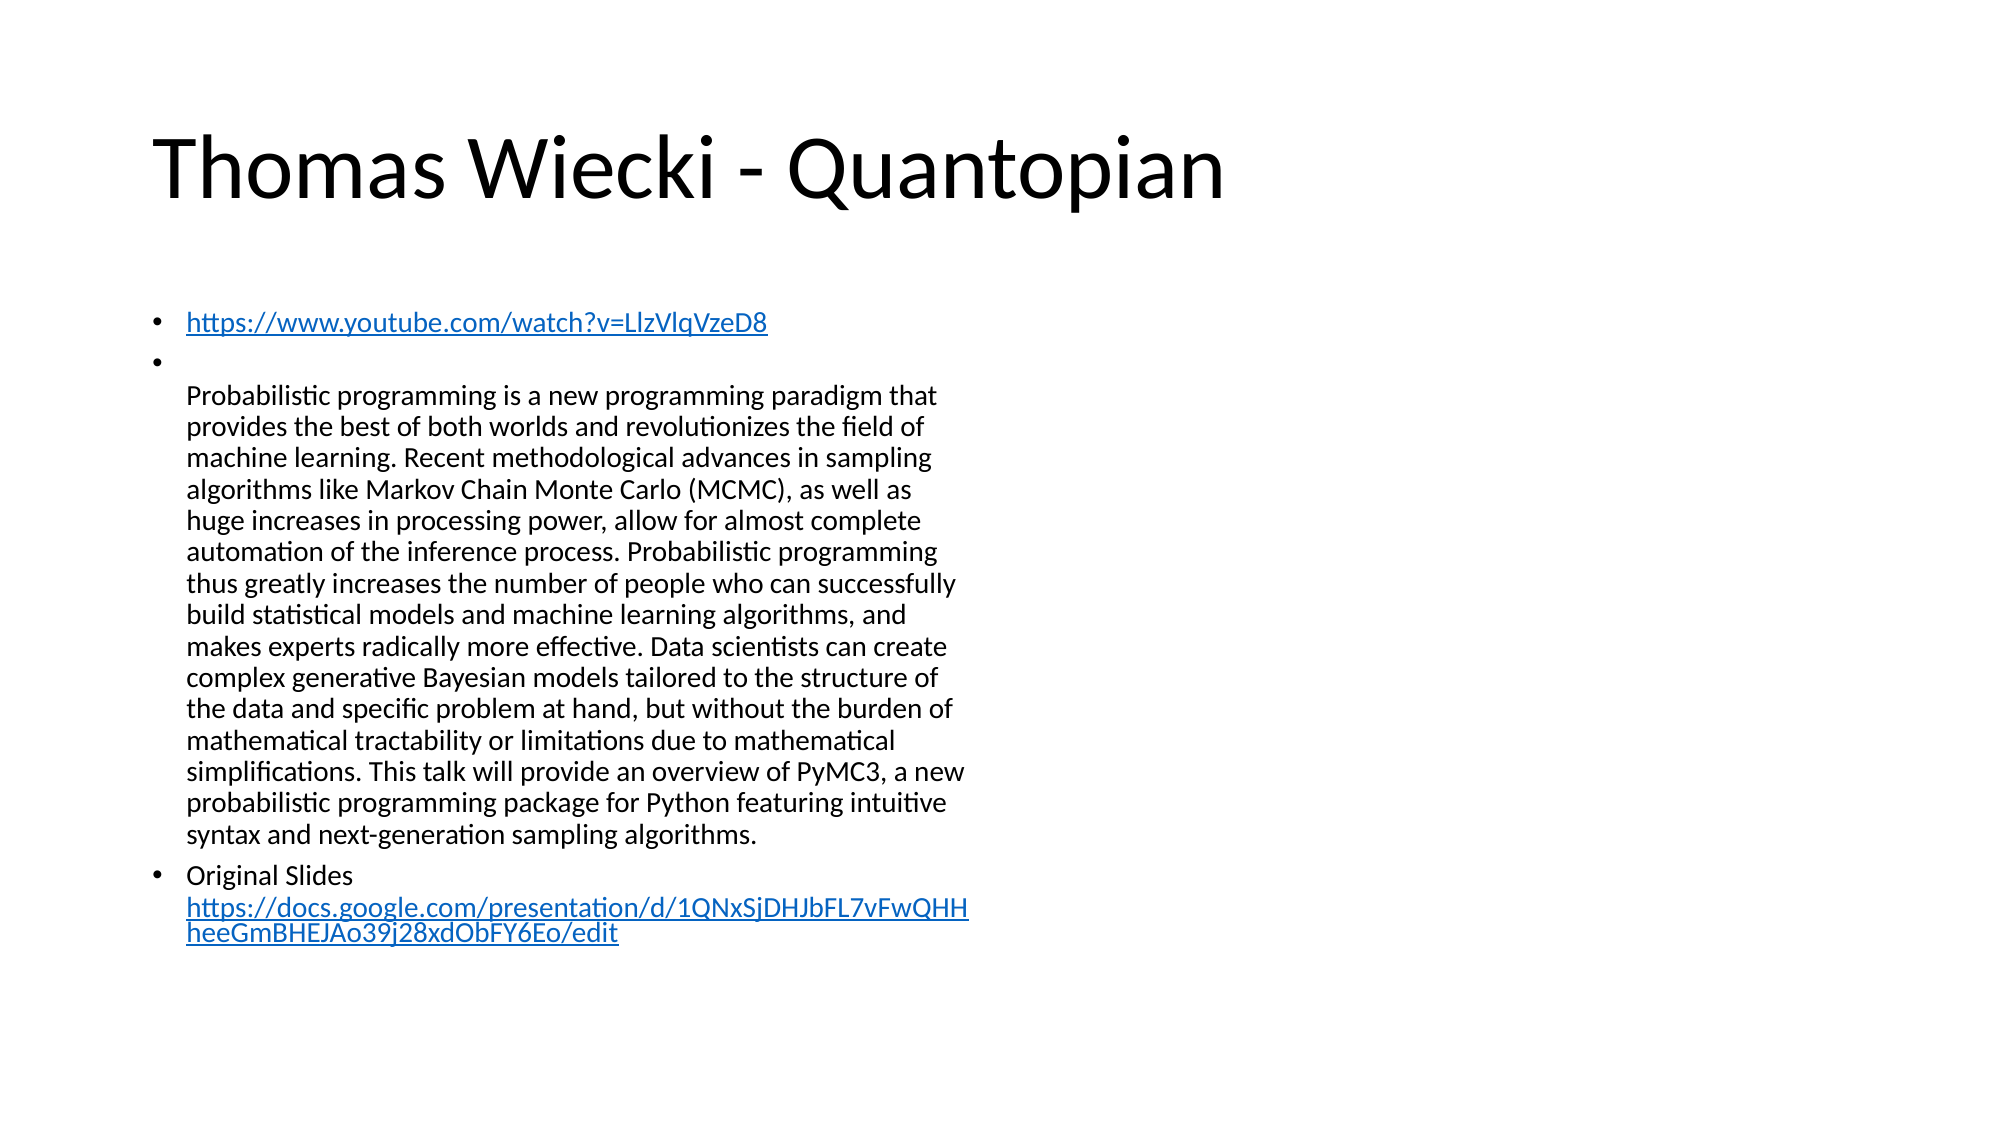

# Thomas Wiecki - Quantopian
https://www.youtube.com/watch?v=LlzVlqVzeD8
Probabilistic programming is a new programming paradigm that provides the best of both worlds and revolutionizes the field of machine learning. Recent methodological advances in sampling algorithms like Markov Chain Monte Carlo (MCMC), as well as huge increases in processing power, allow for almost complete automation of the inference process. Probabilistic programming thus greatly increases the number of people who can successfully build statistical models and machine learning algorithms, and makes experts radically more effective. Data scientists can create complex generative Bayesian models tailored to the structure of the data and specific problem at hand, but without the burden of mathematical tractability or limitations due to mathematical simplifications. This talk will provide an overview of PyMC3, a new probabilistic programming package for Python featuring intuitive syntax and next-generation sampling algorithms.
Original Slides https://docs.google.com/presentation/d/1QNxSjDHJbFL7vFwQHHheeGmBHEJAo39j28xdObFY6Eo/edit